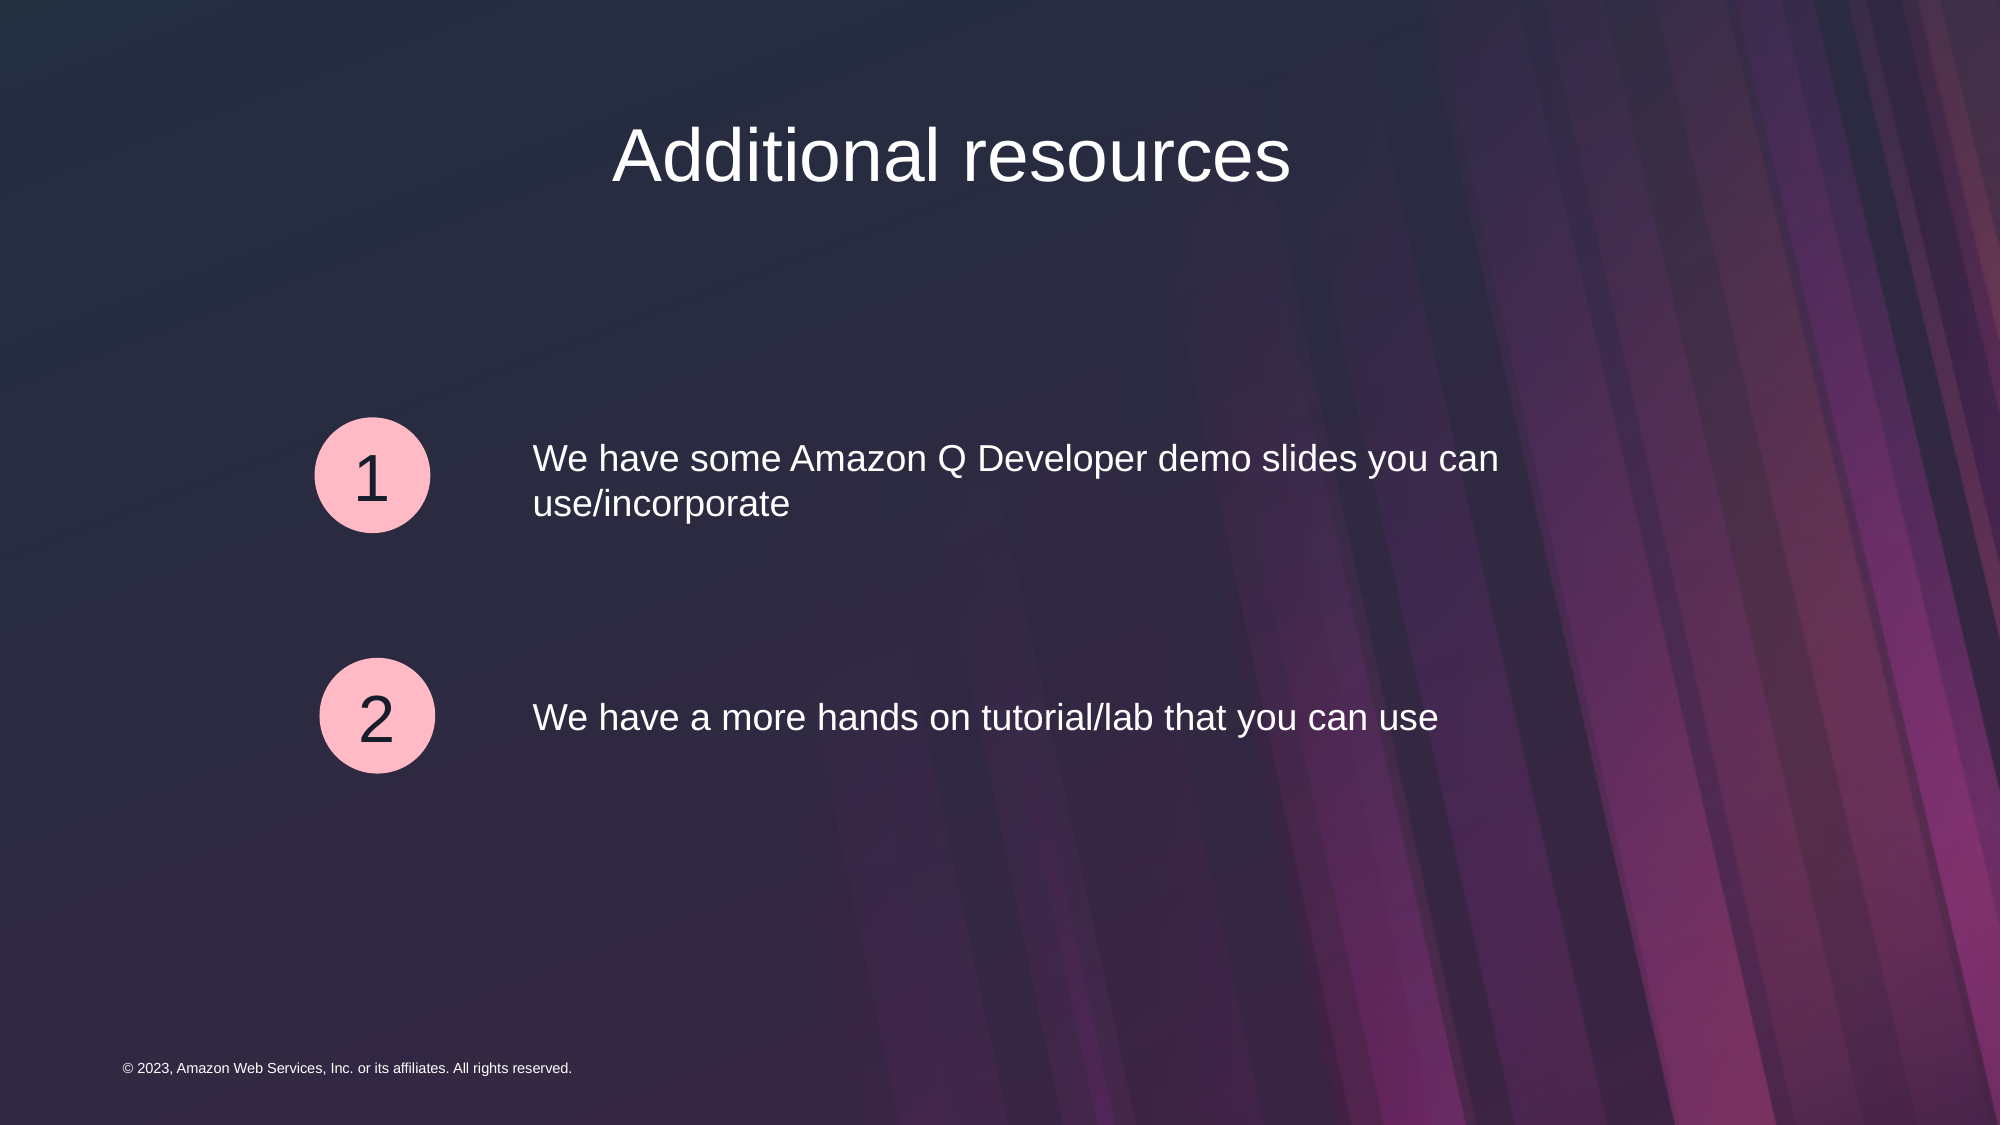

Additional resources
1
We have some Amazon Q Developer demo slides you can use/incorporate
2
We have a more hands on tutorial/lab that you can use